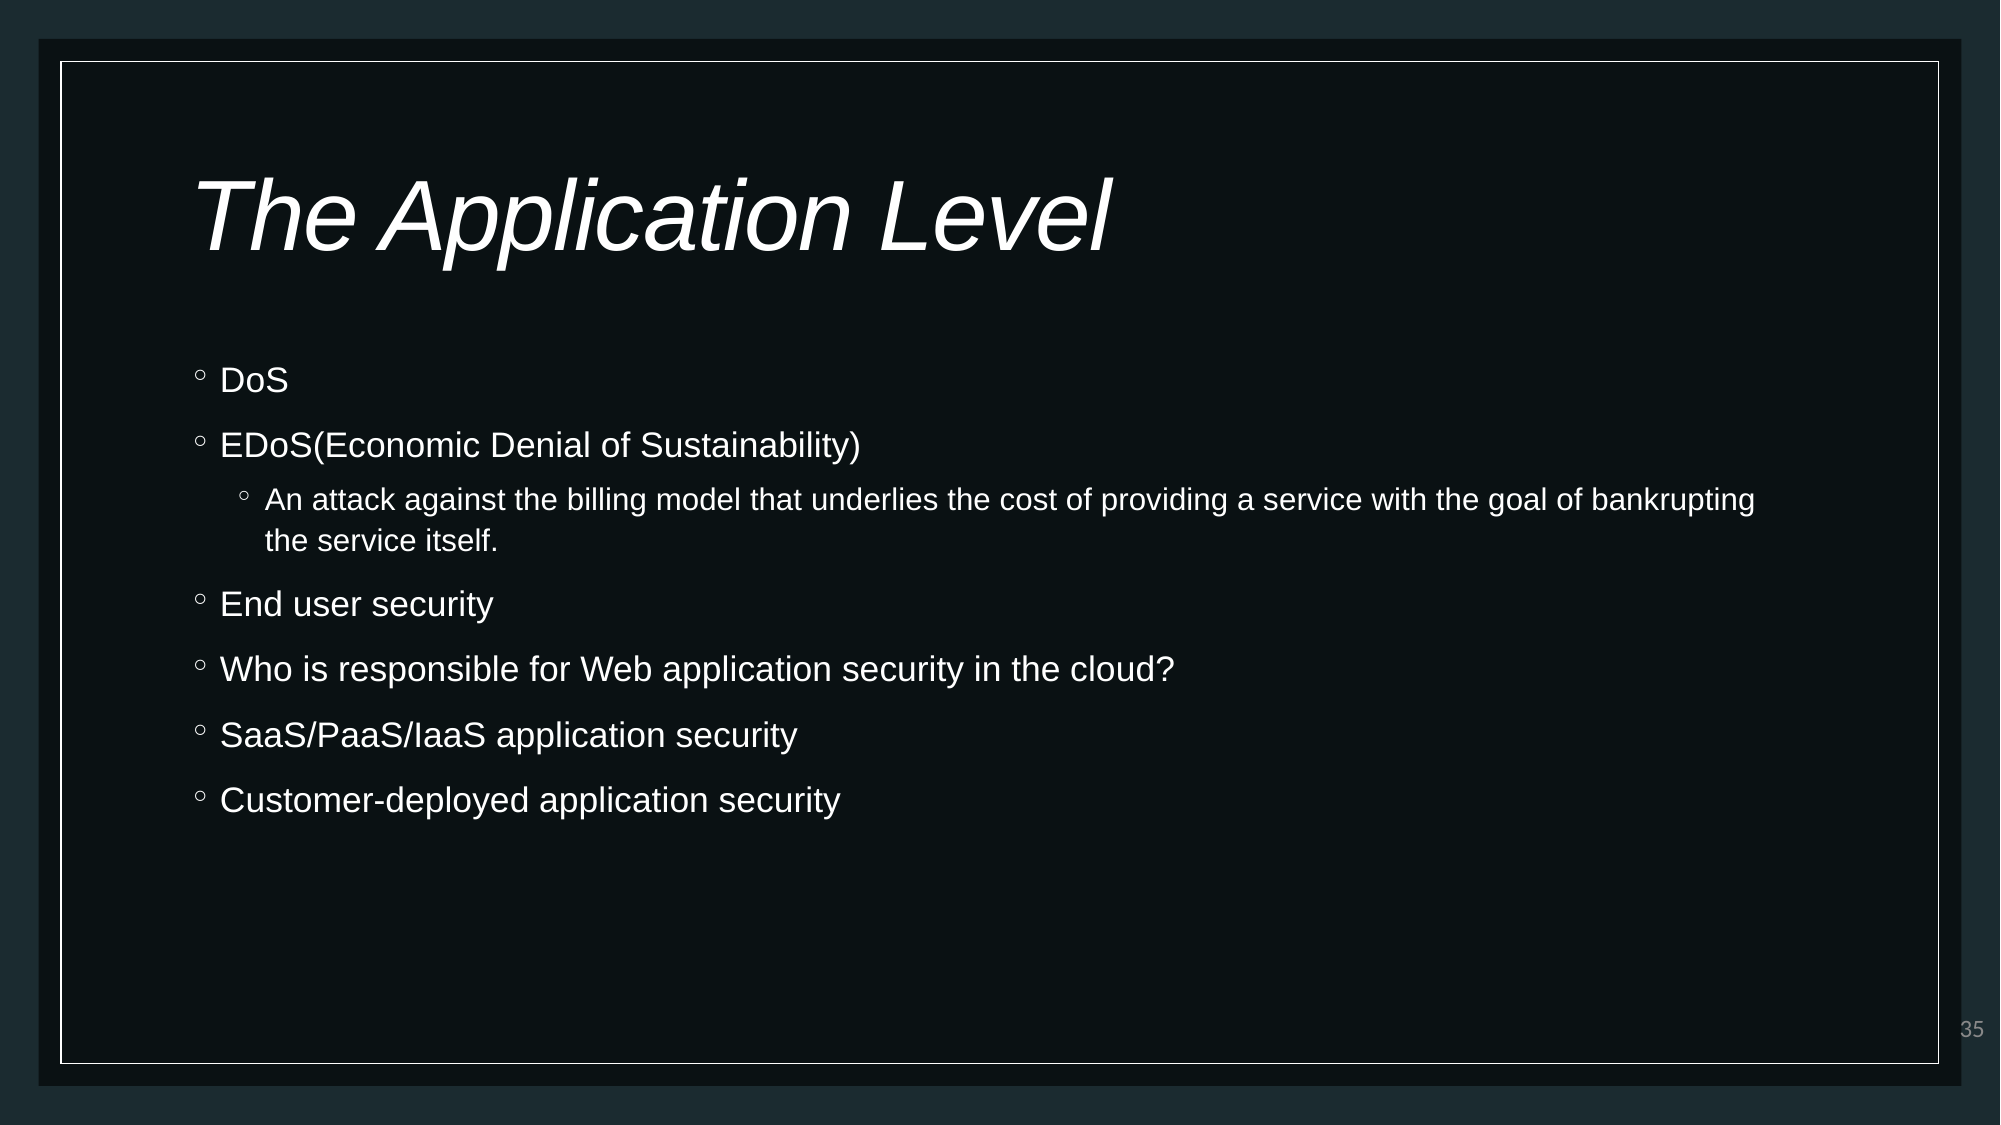

# The Application Level
DoS
EDoS(Economic Denial of Sustainability)
An attack against the billing model that underlies the cost of providing a service with the goal of bankrupting the service itself.
End user security
Who is responsible for Web application security in the cloud?
SaaS/PaaS/IaaS application security
Customer-deployed application security

35